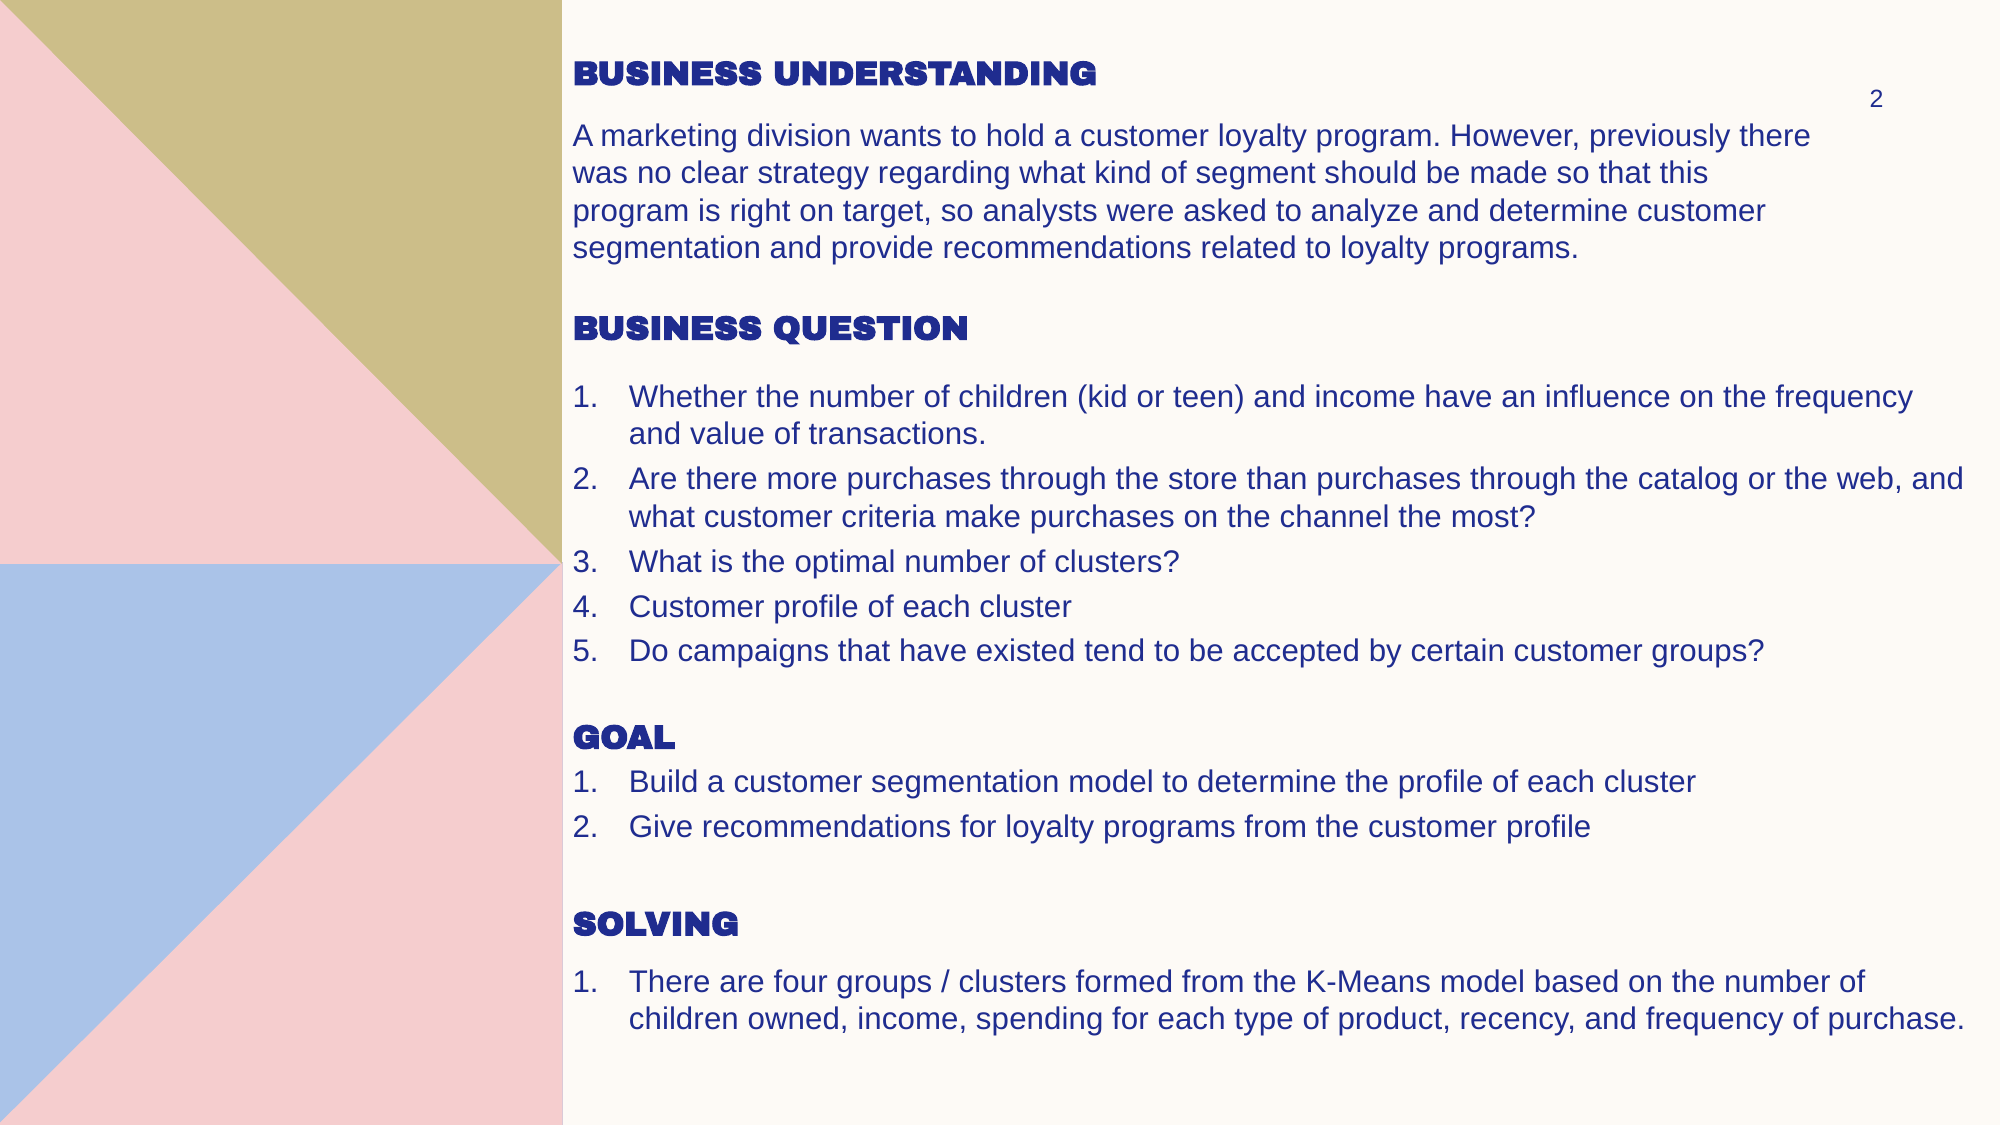

# Business understanding
2
A marketing division wants to hold a customer loyalty program. However, previously there was no clear strategy regarding what kind of segment should be made so that this program is right on target, so analysts were asked to analyze and determine customer segmentation and provide recommendations related to loyalty programs.

Business QUESTION
Whether the number of children (kid or teen) and income have an influence on the frequency and value of transactions.
Are there more purchases through the store than purchases through the catalog or the web, and what customer criteria make purchases on the channel the most?
What is the optimal number of clusters?
Customer profile of each cluster
Do campaigns that have existed tend to be accepted by certain customer groups?
GOAL
Build a customer segmentation model to determine the profile of each cluster
Give recommendations for loyalty programs from the customer profile

SOLVING
There are four groups / clusters formed from the K-Means model based on the number of children owned, income, spending for each type of product, recency, and frequency of purchase.